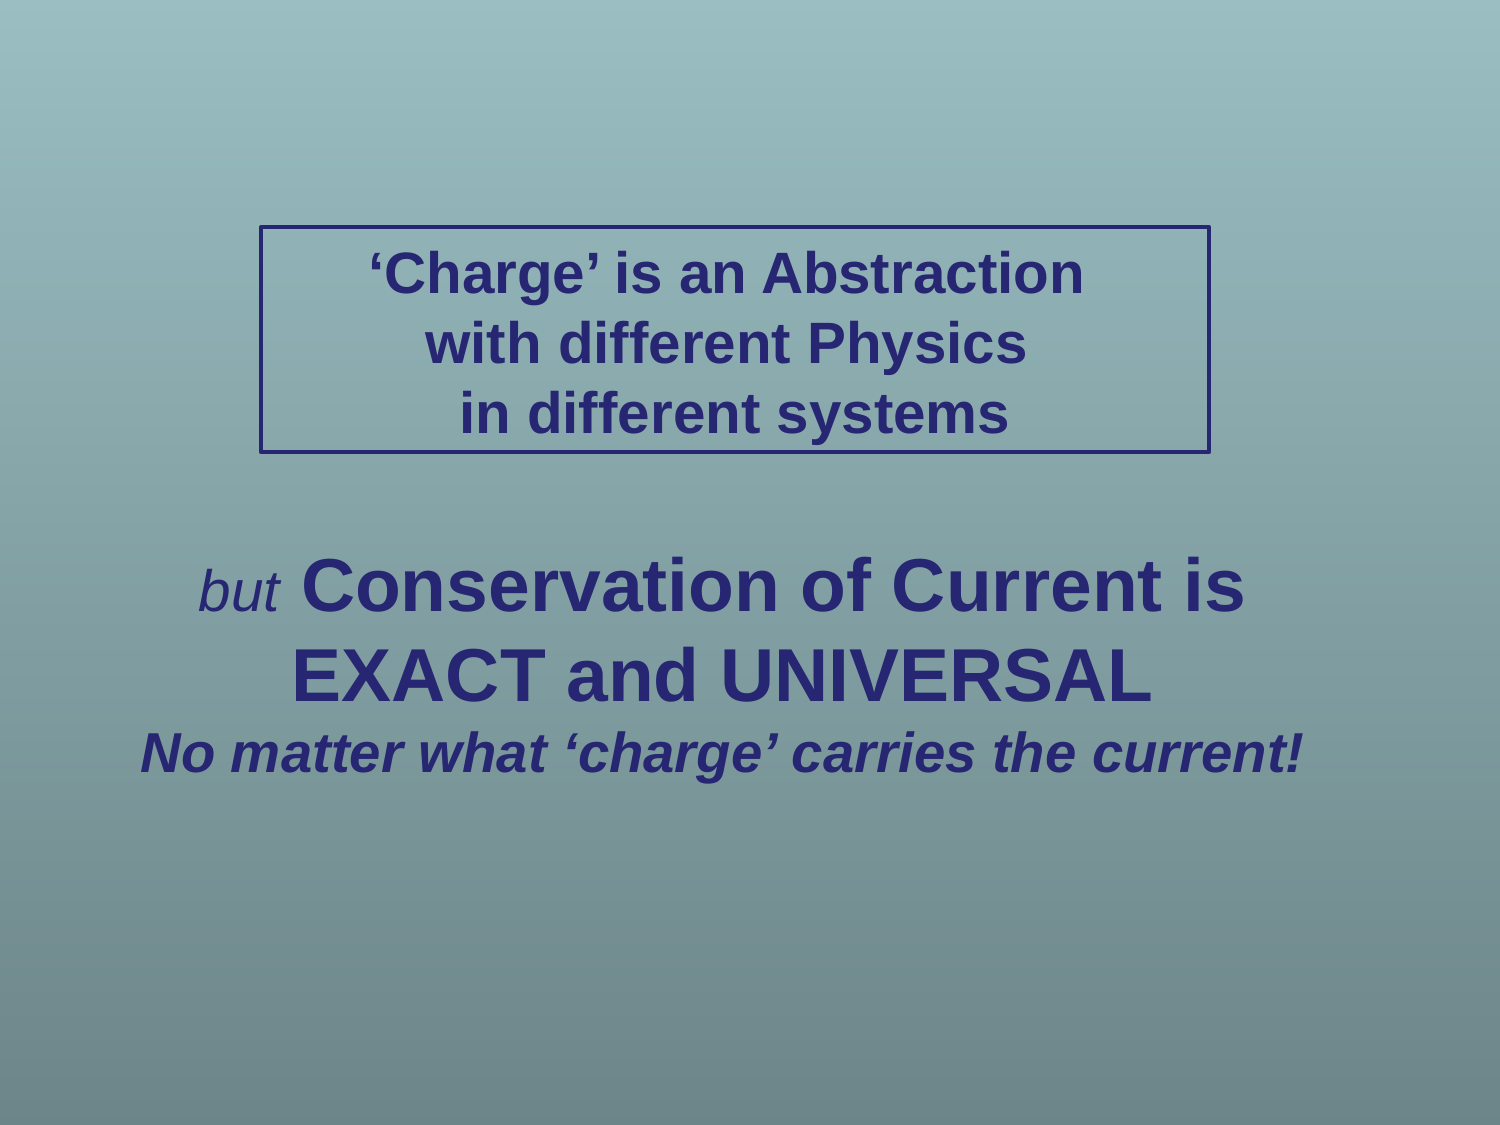

‘Charge’ is an Abstraction
with different Physics
in different systems
# but Conservation of Current is EXACT and UNIVERSAL No matter what ‘charge’ carries the current!